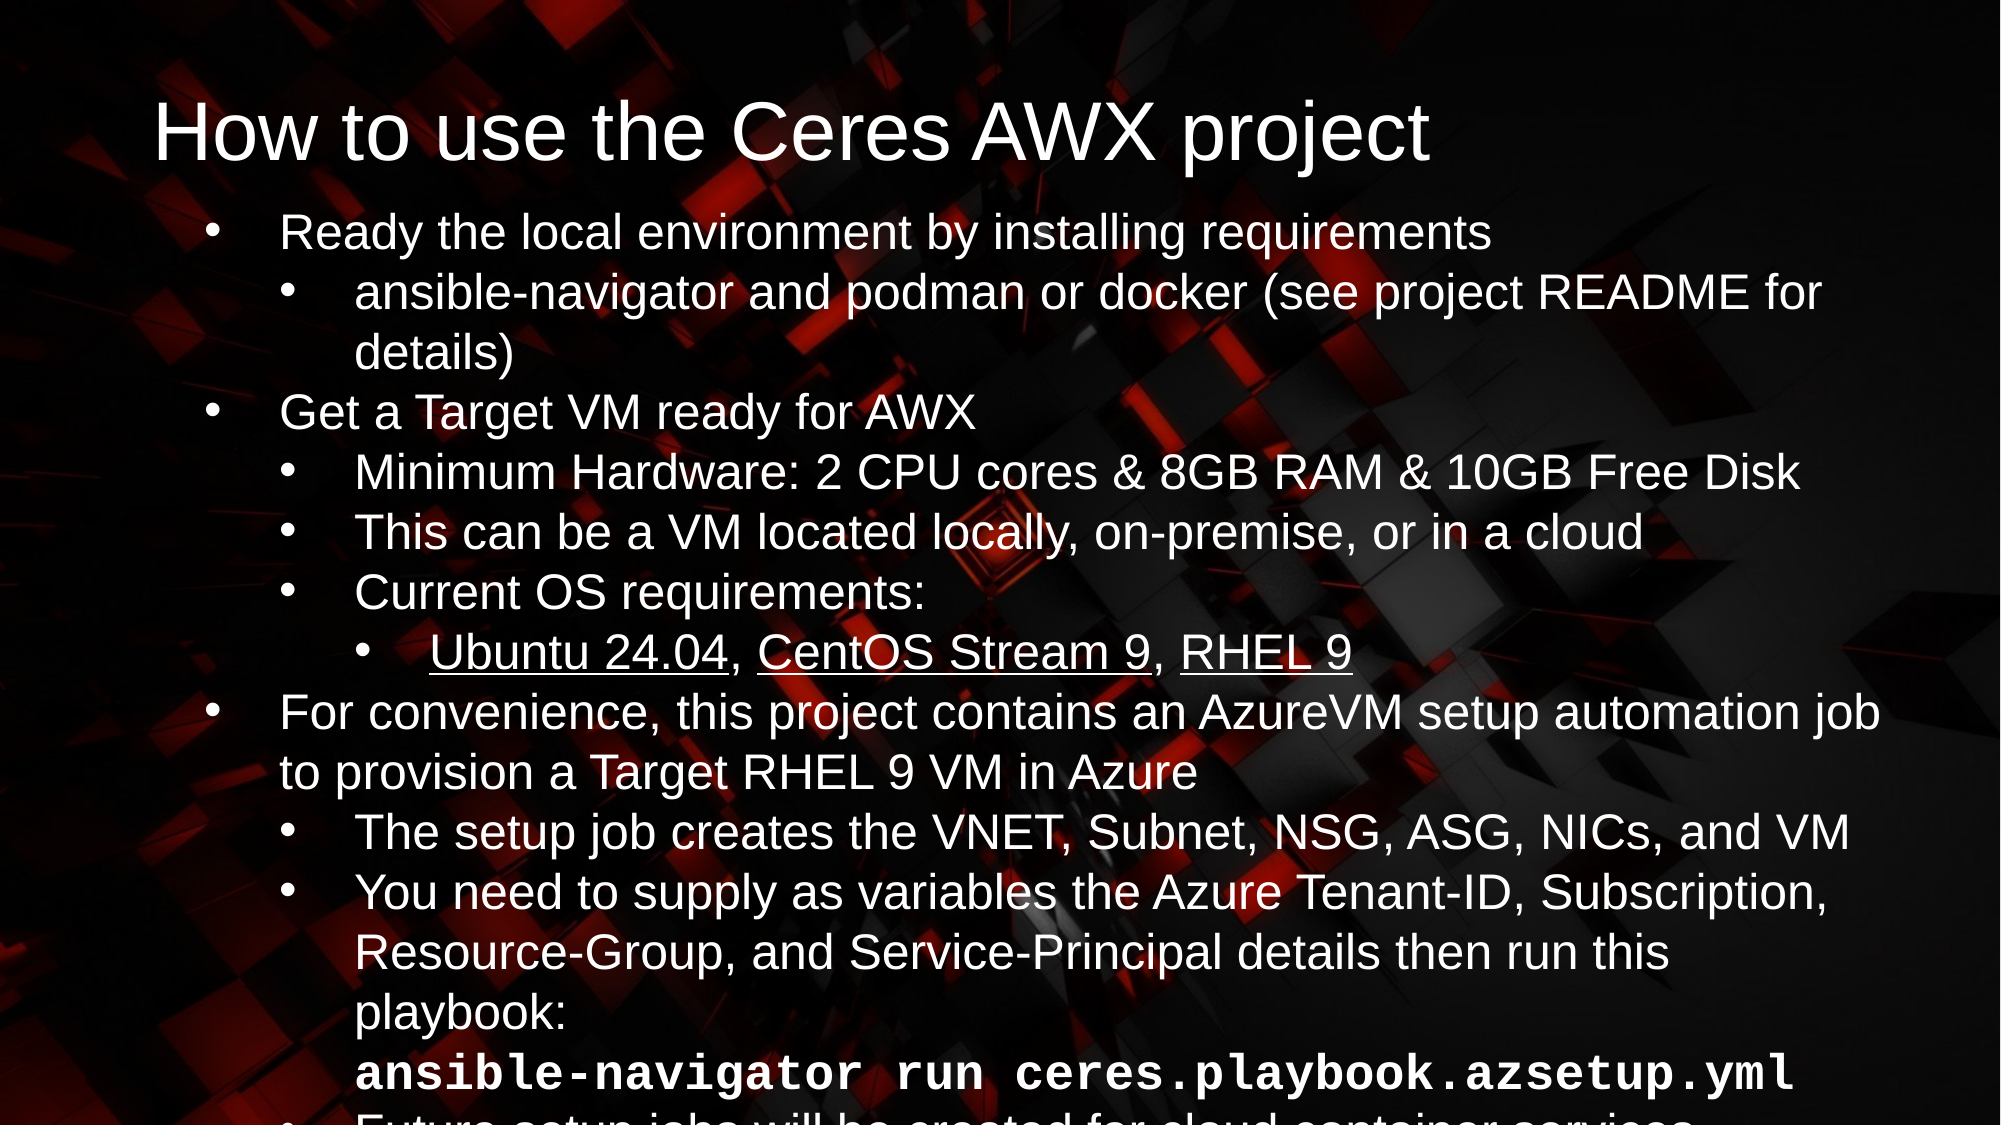

# How to use the Ceres AWX project
Ready the local environment by installing requirements
ansible-navigator and podman or docker (see project README for details)
Get a Target VM ready for AWX
Minimum Hardware: 2 CPU cores & 8GB RAM & 10GB Free Disk
This can be a VM located locally, on-premise, or in a cloud
Current OS requirements:
Ubuntu 24.04, CentOS Stream 9, RHEL 9
For convenience, this project contains an AzureVM setup automation job to provision a Target RHEL 9 VM in Azure
The setup job creates the VNET, Subnet, NSG, ASG, NICs, and VM
You need to supply as variables the Azure Tenant-ID, Subscription, Resource-Group, and Service-Principal details then run this playbook:
ansible-navigator run ceres.playbook.azsetup.yml
Future setup jobs will be created for cloud container services